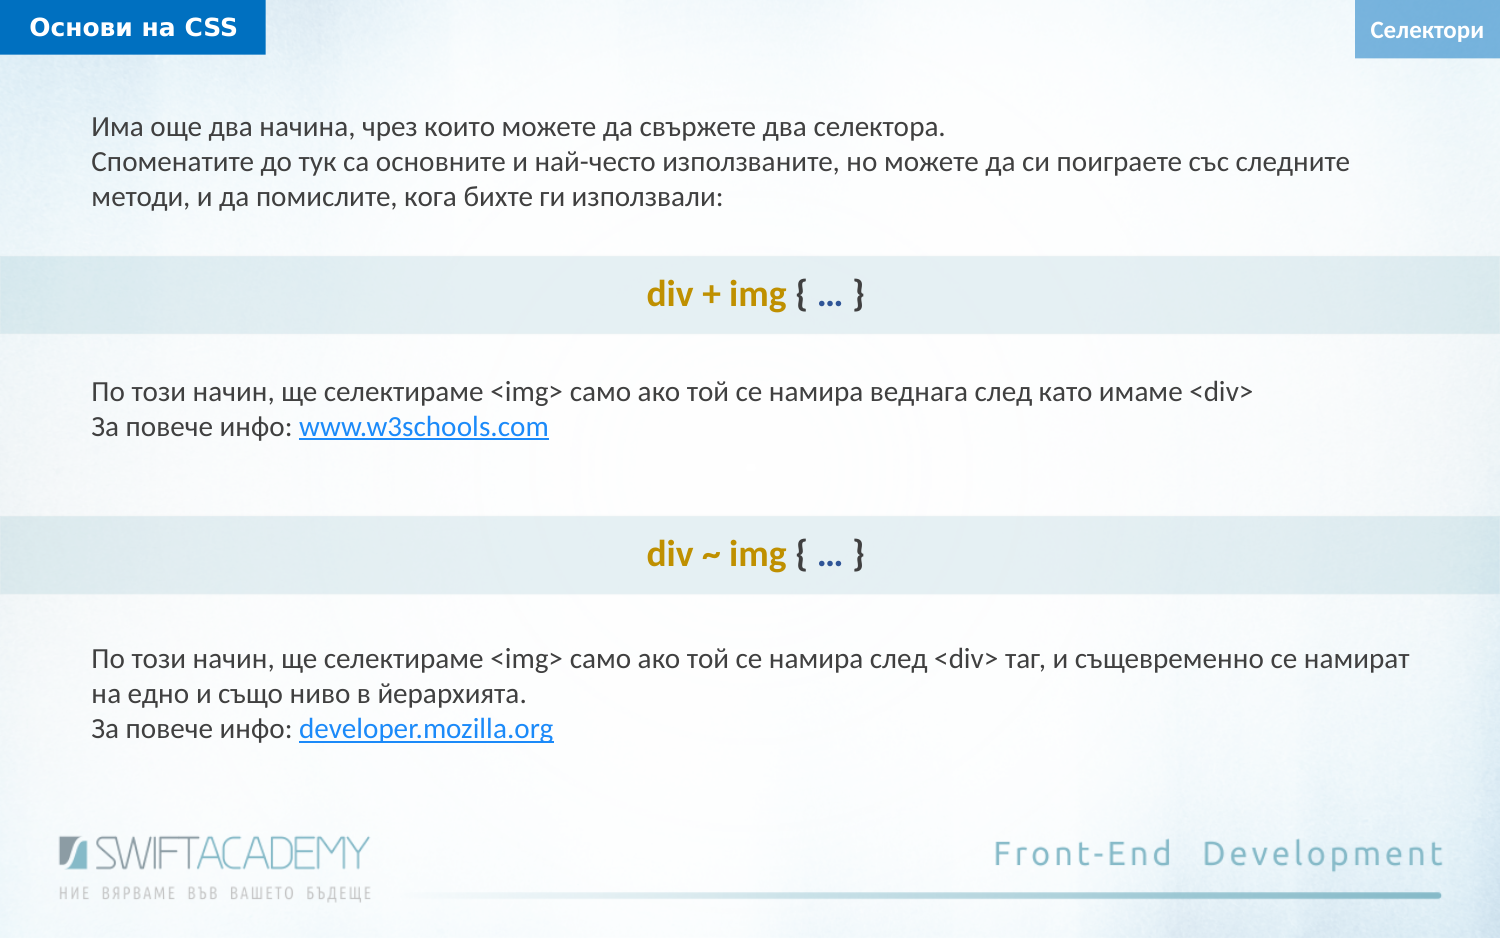

Основи на CSS
Селектори
Има още два начина, чрез които можете да свържете два селектора.
Споменатите до тук са основните и най-често използваните, но можете да си поиграете със следните методи, и да помислите, кога бихте ги използвали:

div + img { … }
По този начин, ще селектираме <img> само ако той се намира веднага след като имаме <div>
За повече инфо: www.w3schools.com

div ~ img { … }
По този начин, ще селектираме <img> само ако той се намира след <div> таг, и същевременно се намират на едно и също ниво в йерархията.
За повече инфо: developer.mozilla.org